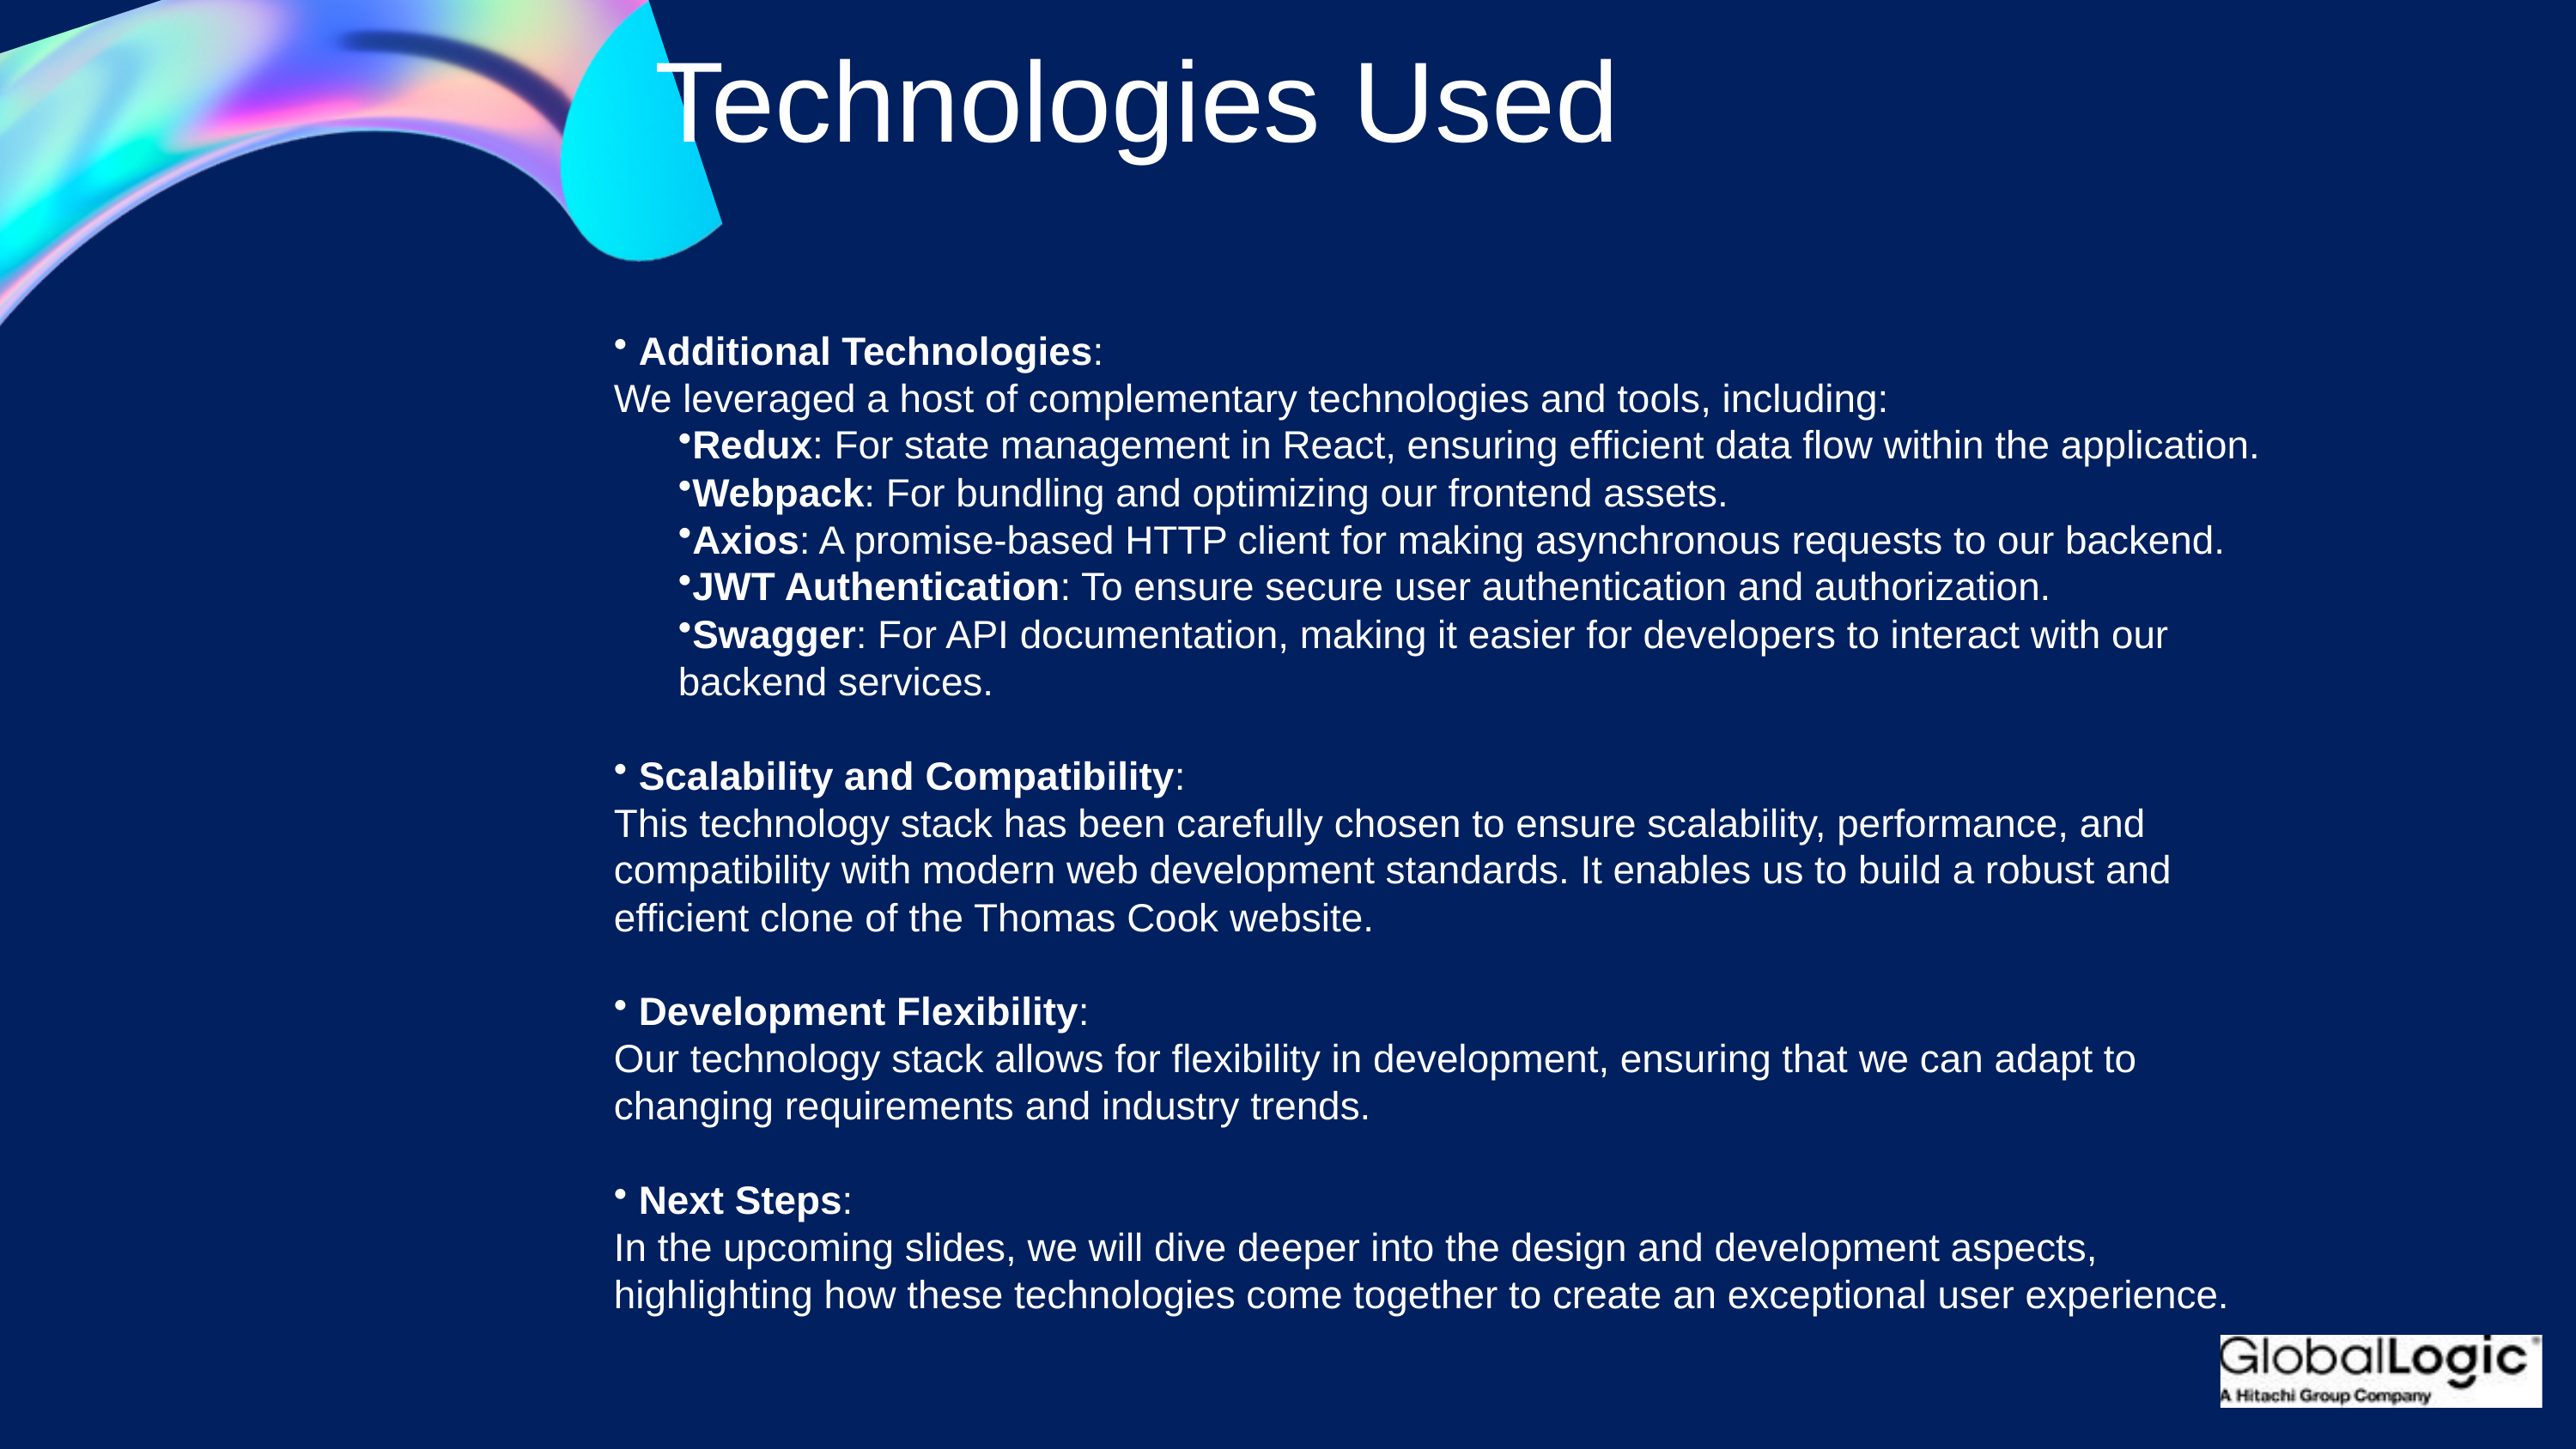

Technologies Used
 Additional Technologies:
We leveraged a host of complementary technologies and tools, including:
Redux: For state management in React, ensuring efficient data flow within the application.
Webpack: For bundling and optimizing our frontend assets.
Axios: A promise-based HTTP client for making asynchronous requests to our backend.
JWT Authentication: To ensure secure user authentication and authorization.
Swagger: For API documentation, making it easier for developers to interact with our backend services.

 Scalability and Compatibility:
This technology stack has been carefully chosen to ensure scalability, performance, and compatibility with modern web development standards. It enables us to build a robust and efficient clone of the Thomas Cook website.

 Development Flexibility:
Our technology stack allows for flexibility in development, ensuring that we can adapt to changing requirements and industry trends.

 Next Steps:
In the upcoming slides, we will dive deeper into the design and development aspects, highlighting how these technologies come together to create an exceptional user experience.